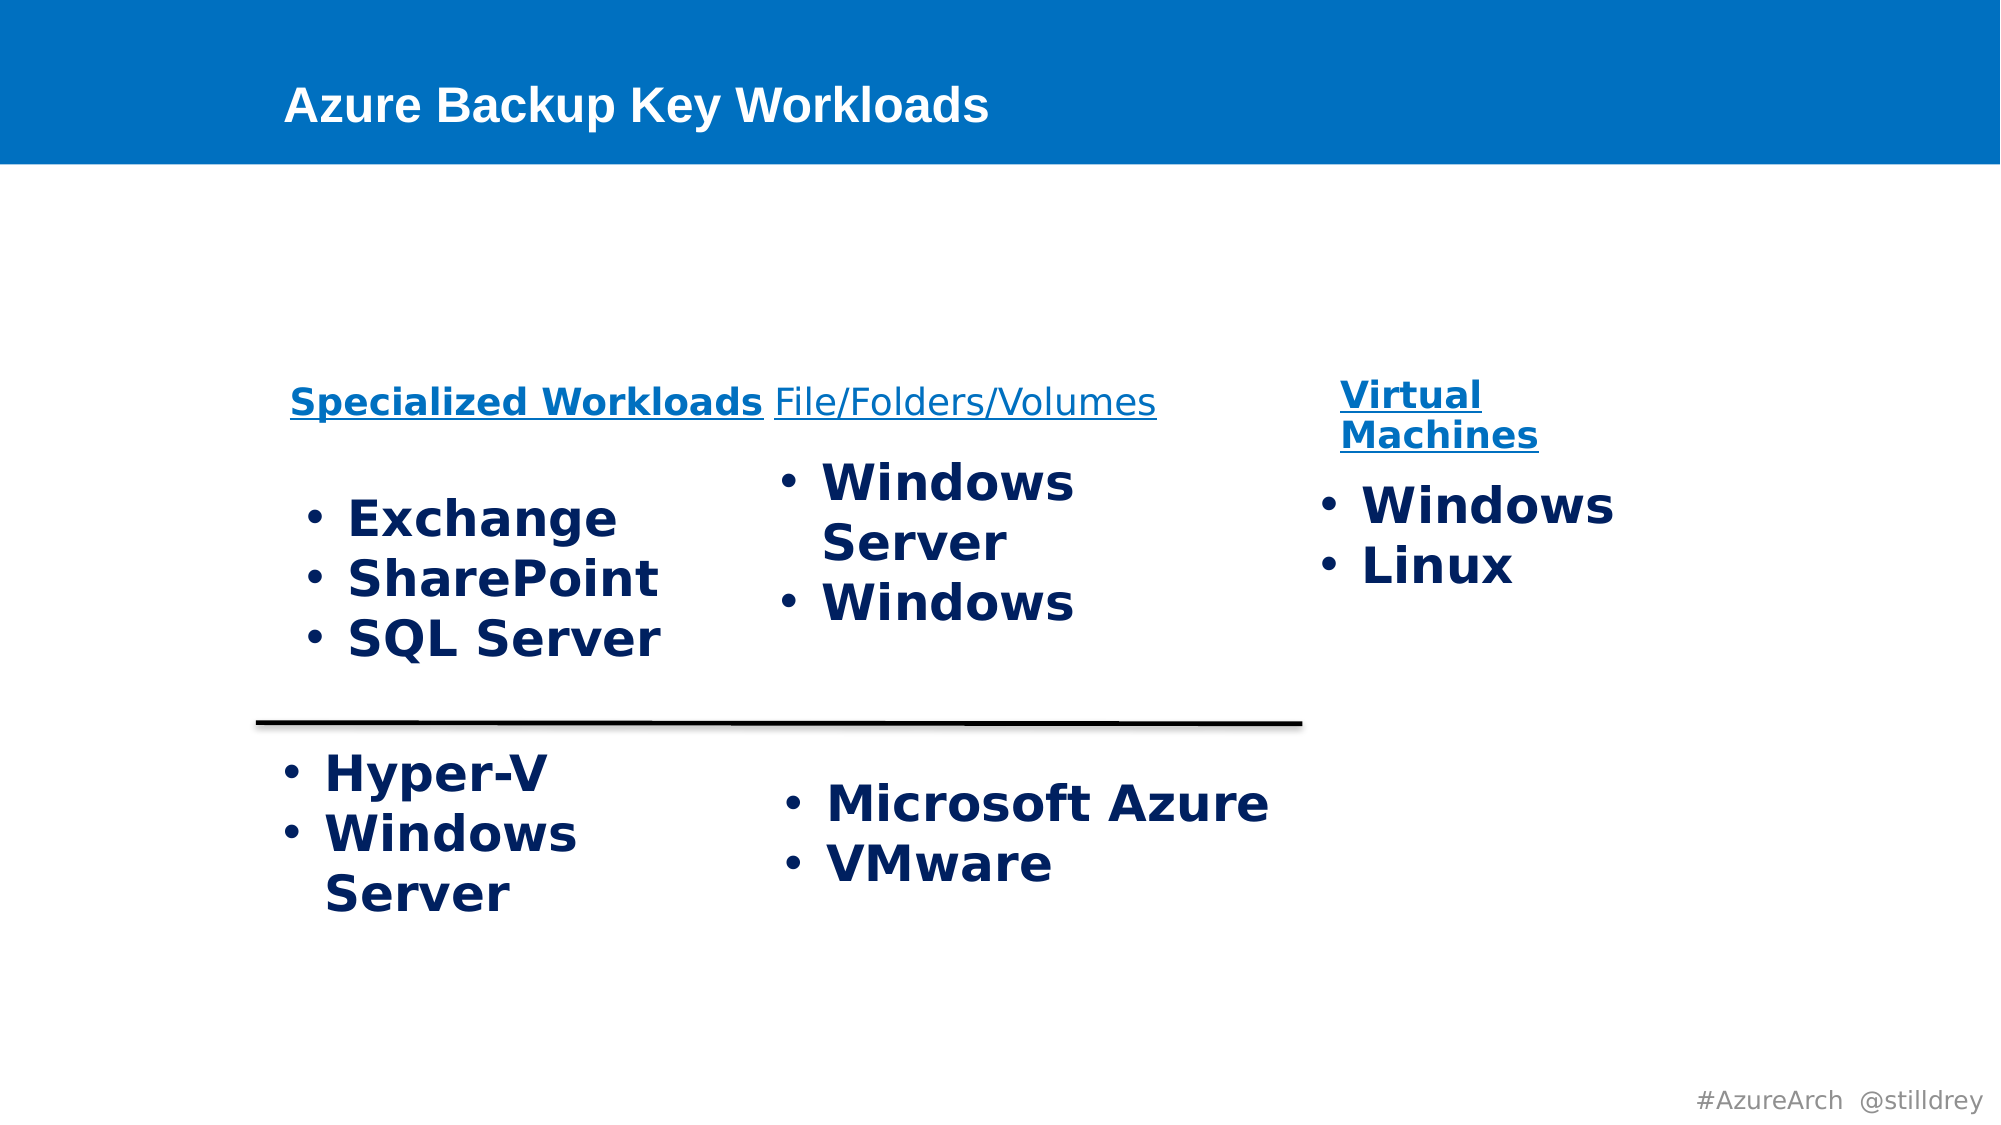

# Azure Backup Key Workloads

Virtual Machines
File/Folders/Volumes
Specialized Workloads
Windows
Linux
Exchange
SharePoint
SQL Server
Windows Server
Windows

Hyper-V
Windows Server
Microsoft Azure
VMware